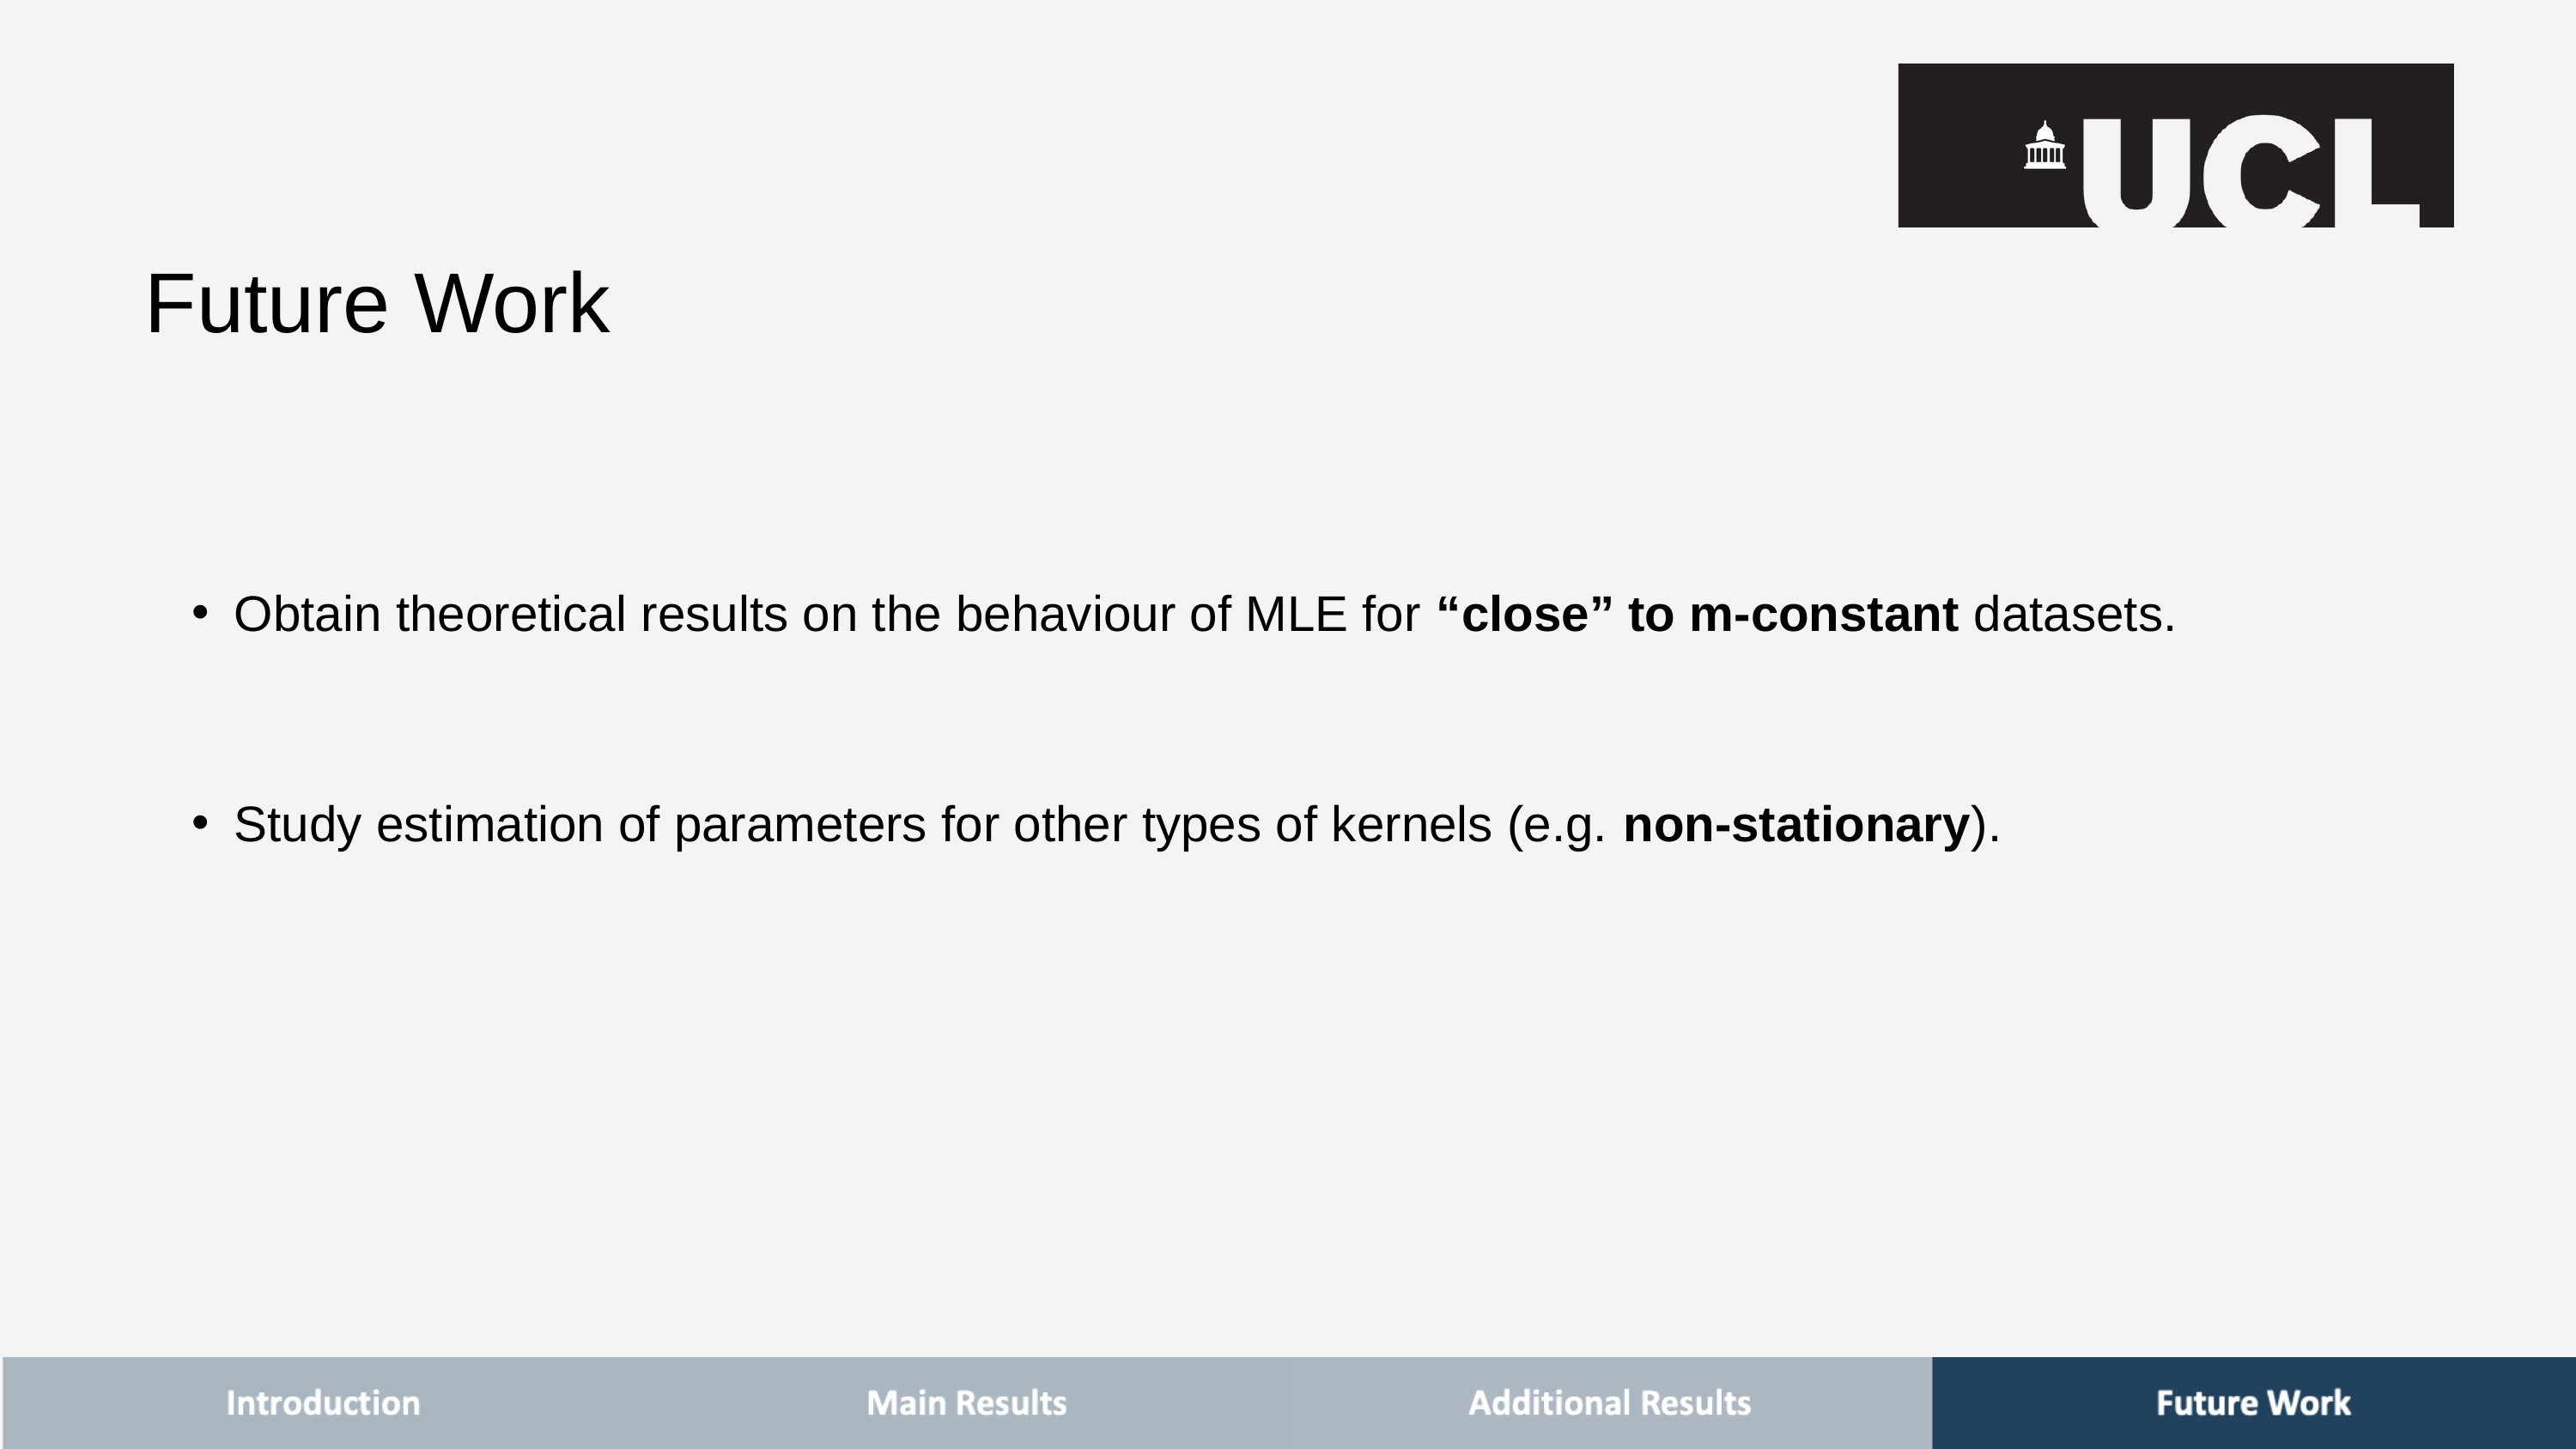

Future Work
Obtain theoretical results on the behaviour of MLE for “close” to m-constant datasets.

Study estimation of parameters for other types of kernels (e.g. non-stationary).